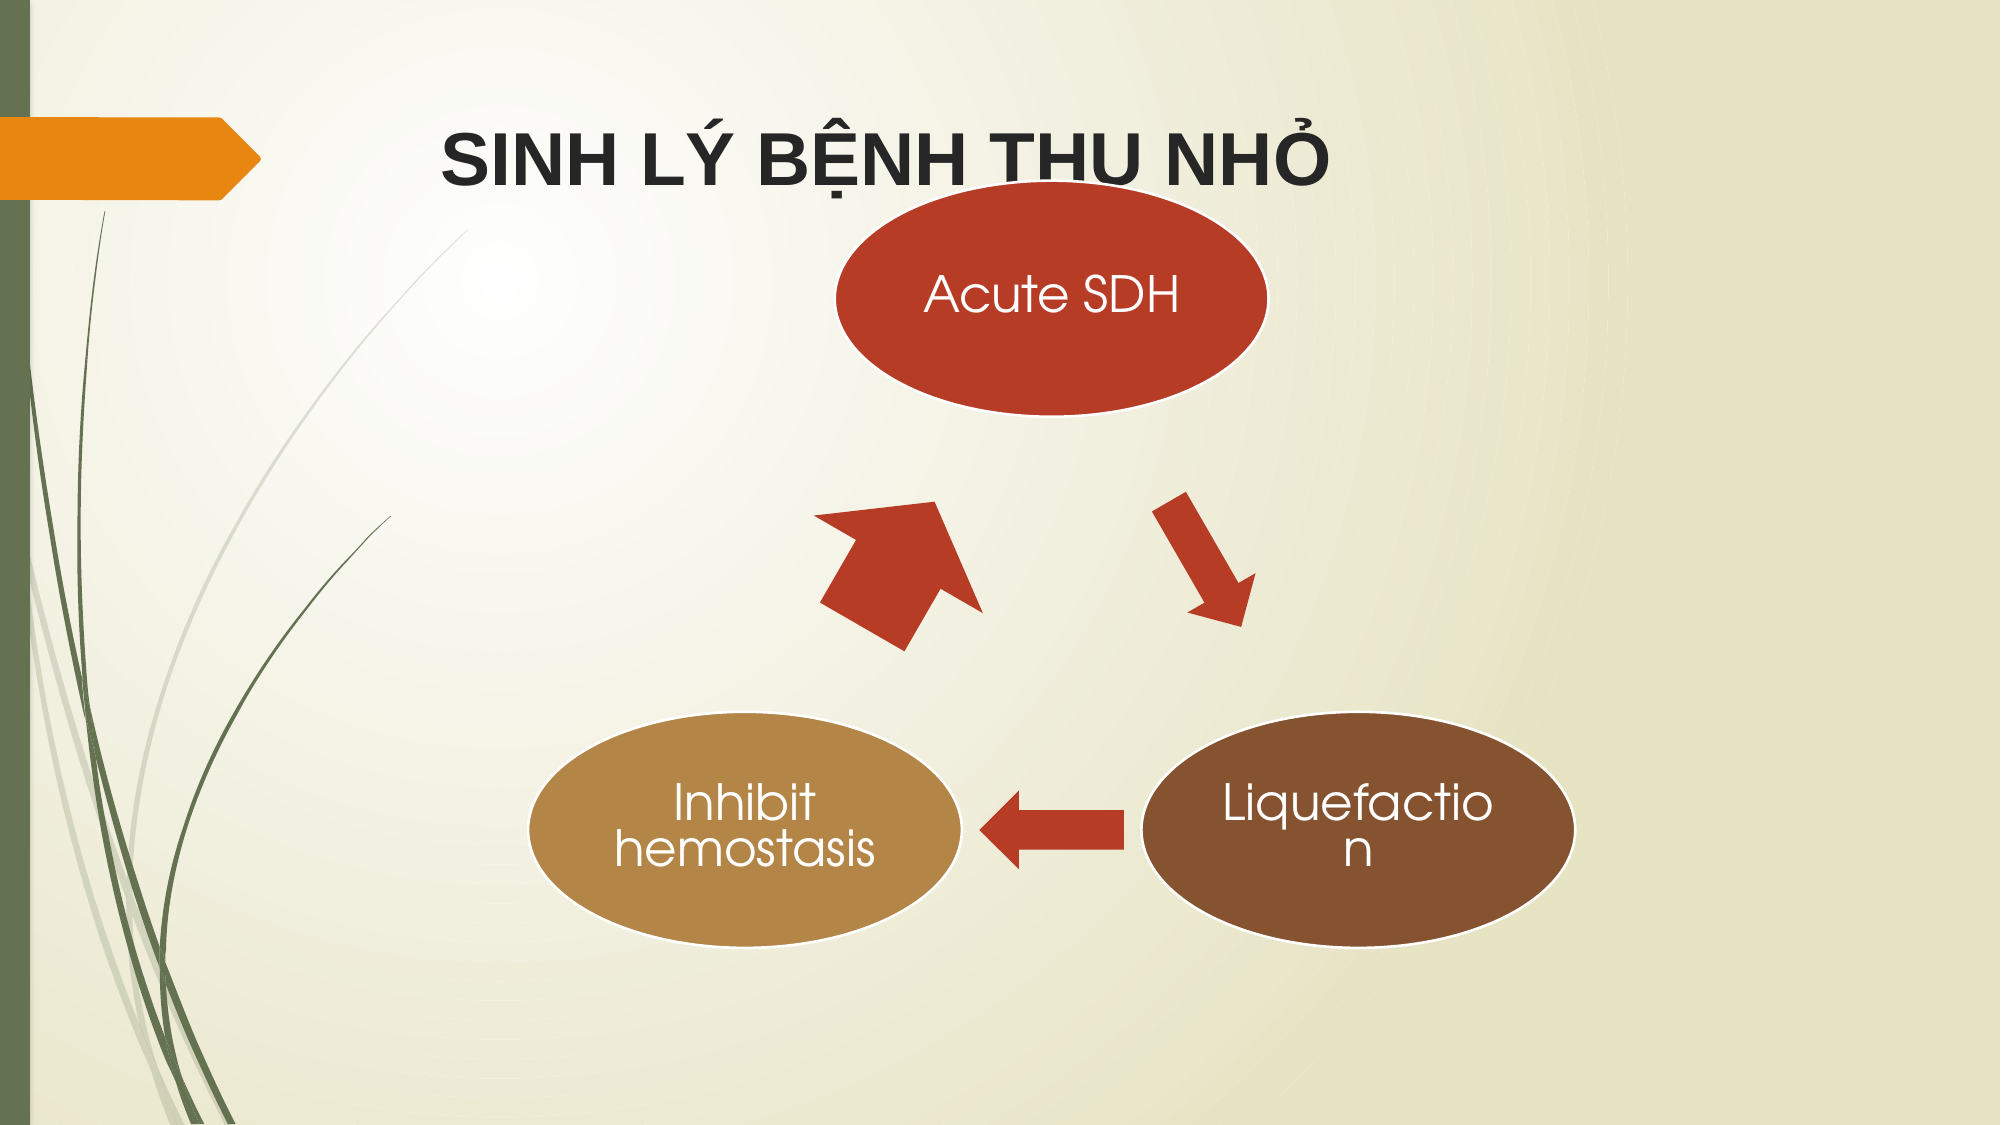

# SINH LÝ BỆNH THU NHỎ
Acute SDH
Inhibit hemostasis
Liquefaction